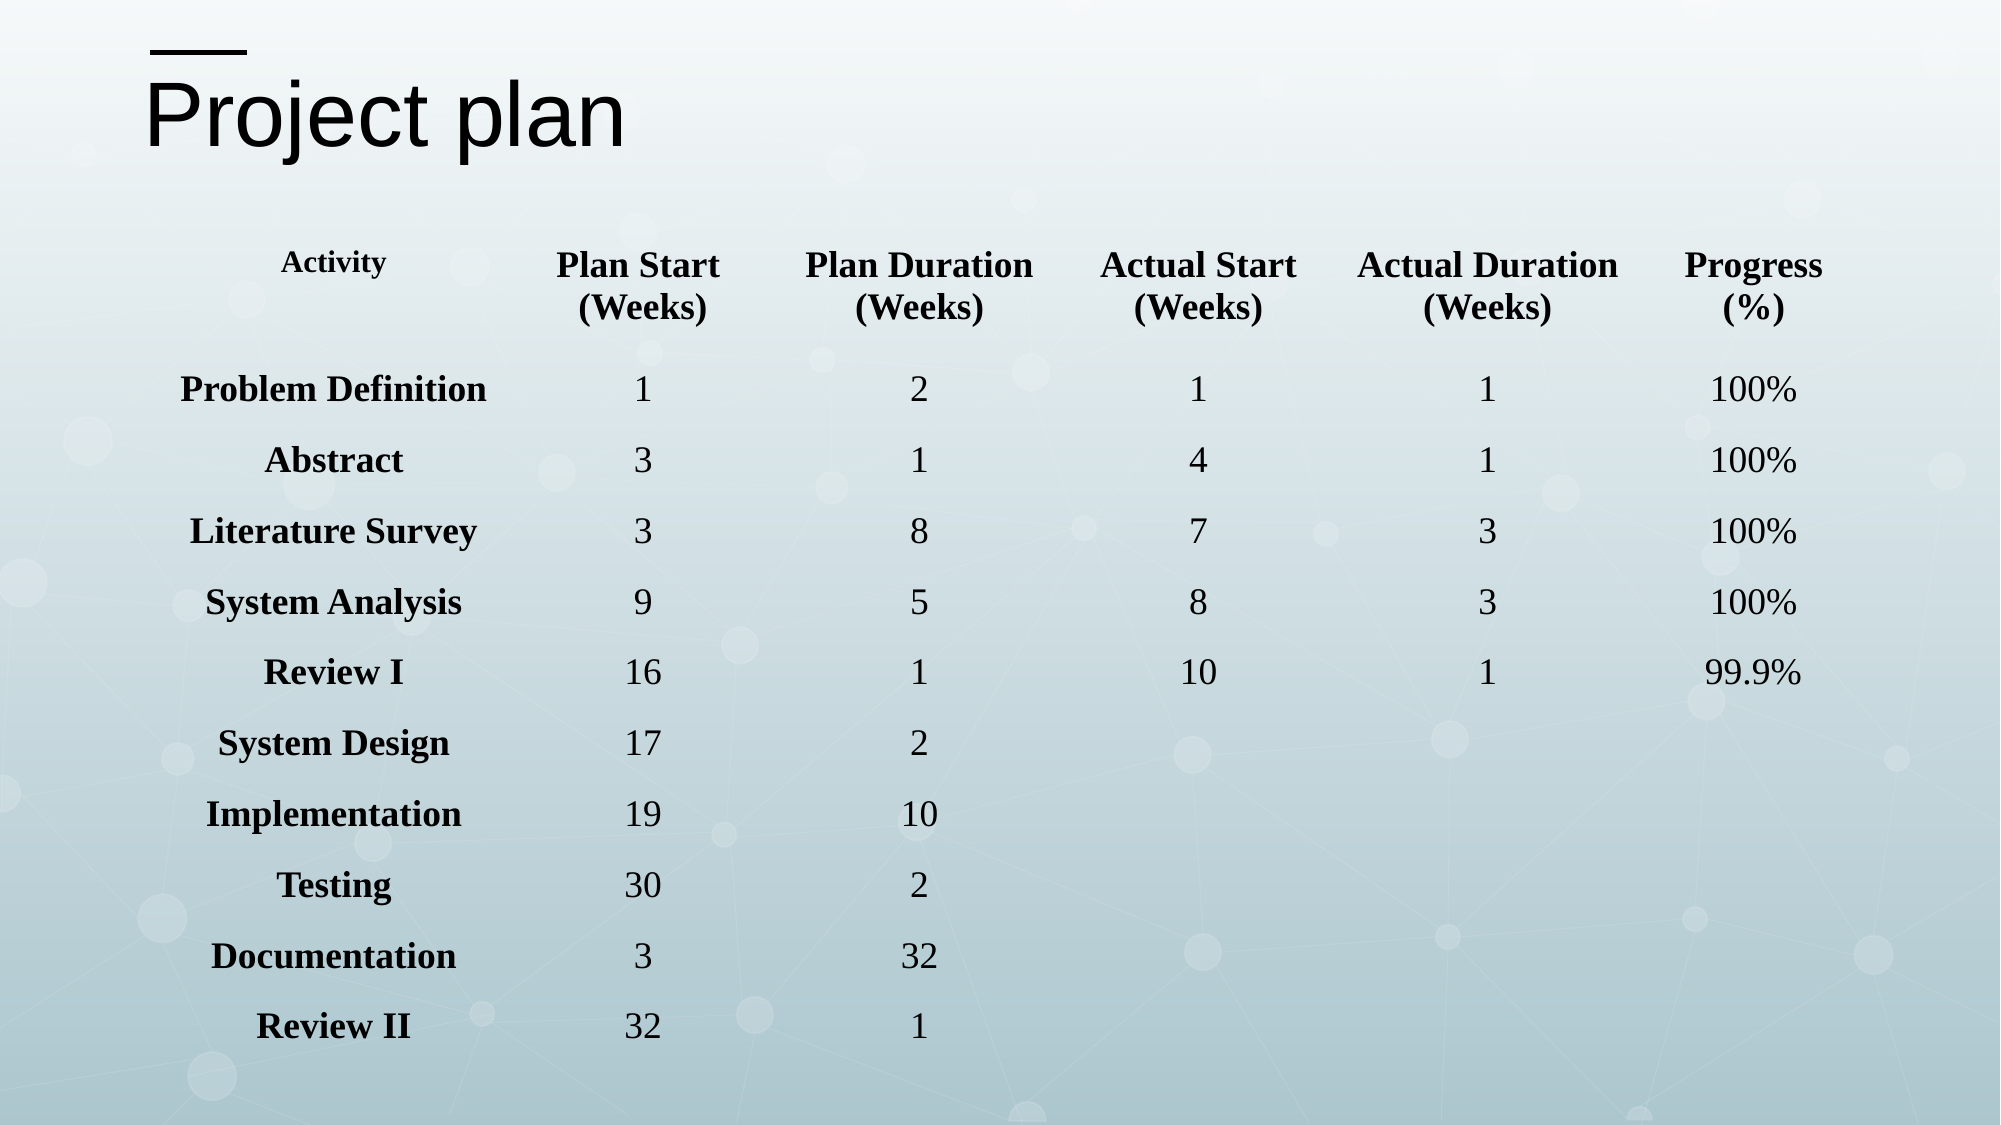

Project plan
| Activity | Plan Start (Weeks) | Plan Duration (Weeks) | Actual Start (Weeks) | Actual Duration (Weeks) | Progress (%) |
| --- | --- | --- | --- | --- | --- |
| Problem Definition | 1 | 2 | 1 | 1 | 100% |
| Abstract | 3 | 1 | 4 | 1 | 100% |
| Literature Survey | 3 | 8 | 7 | 3 | 100% |
| System Analysis | 9 | 5 | 8 | 3 | 100% |
| Review I | 16 | 1 | 10 | 1 | 99.9% |
| System Design | 17 | 2 |  |  |  |
| Implementation | 19 | 10 |  |  |  |
| Testing | 30 | 2 |  |  |  |
| Documentation | 3 | 32 |  |  |  |
| Review II | 32 | 1 |  |  |  |